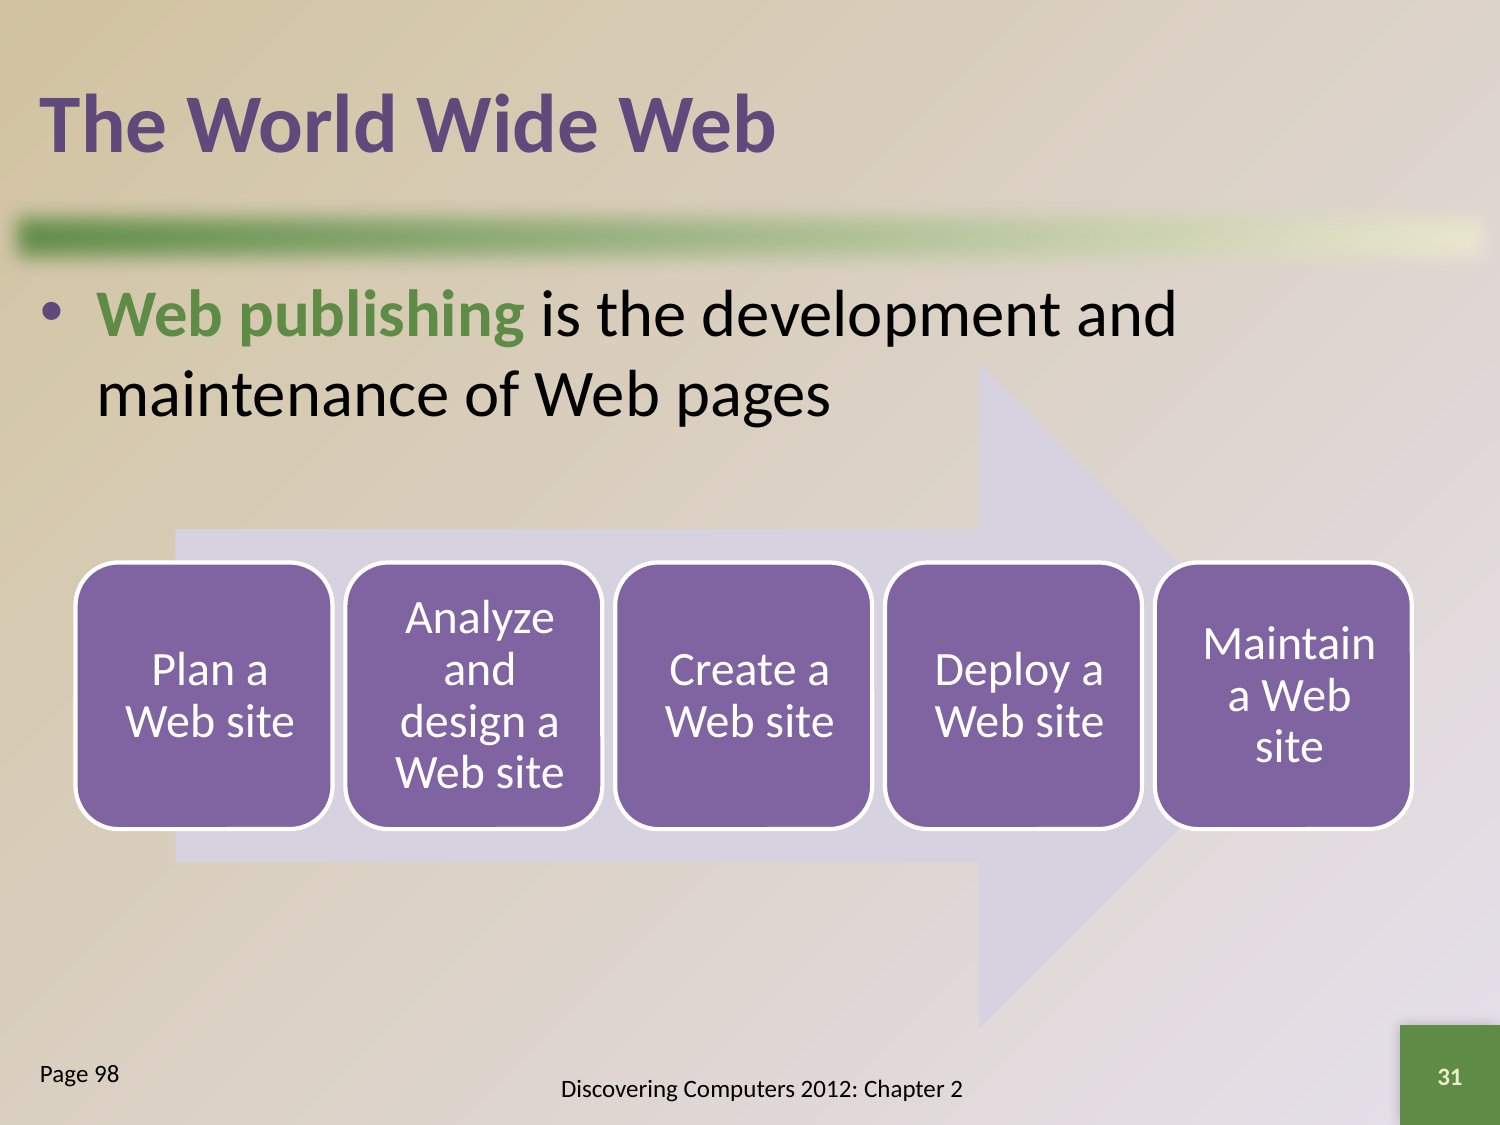

# The World Wide Web
Web publishing is the development and maintenance of Web pages
Plan a Web site
Analyze and design a Web site
Create a Web site
Deploy a Web site
Maintain a Web site
31
Page 98
Discovering Computers 2012: Chapter 2